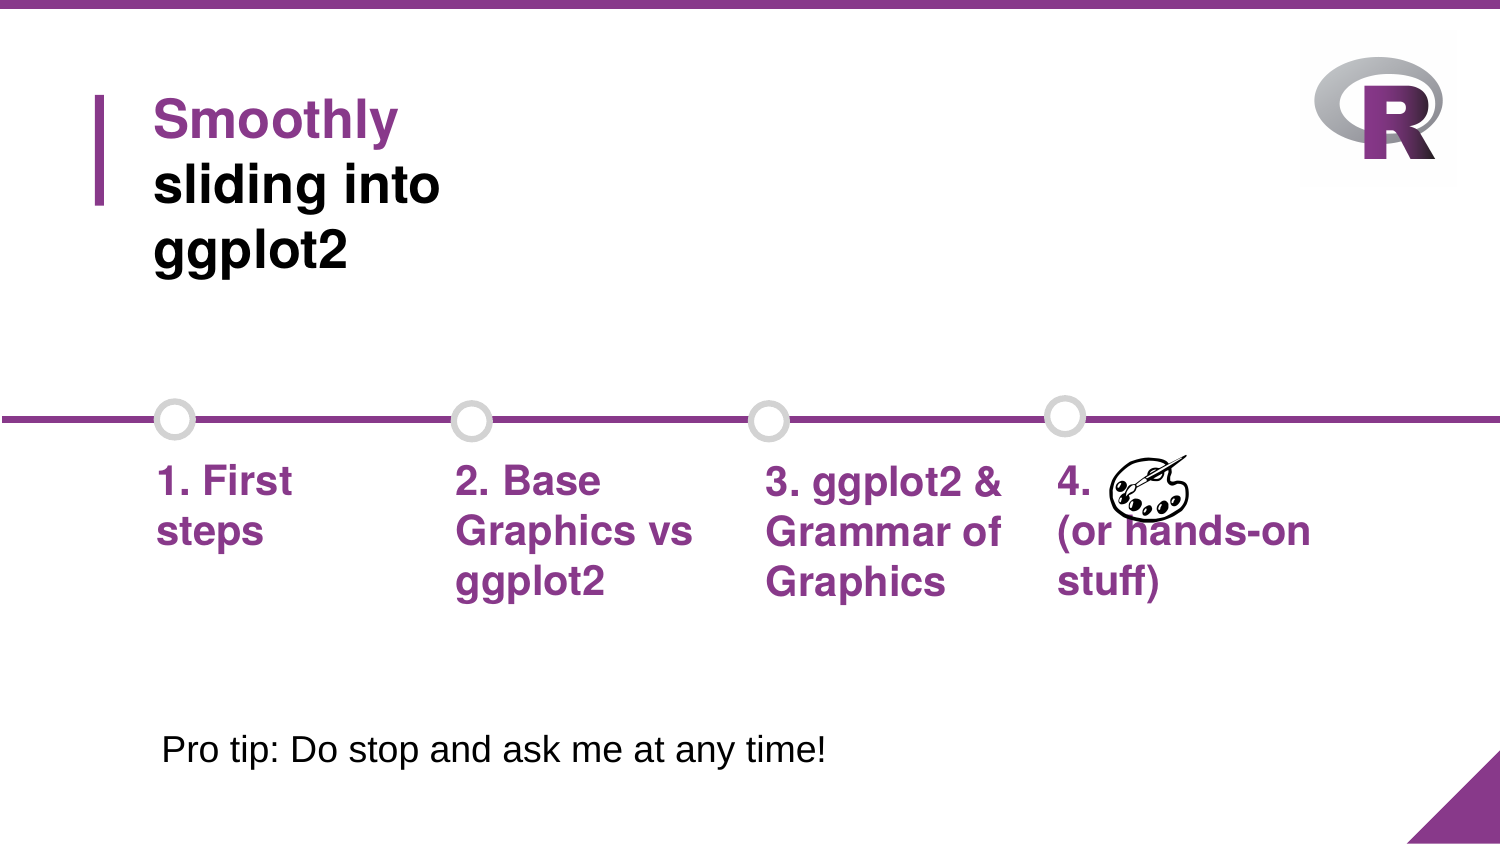

# Smoothly
sliding into ggplot2

🎨
4.
(or hands-on stuff)
1. First steps
2. Base Graphics vs ggplot2
3. ggplot2 & Grammar of Graphics
Pro tip: Do stop and ask me at any time!